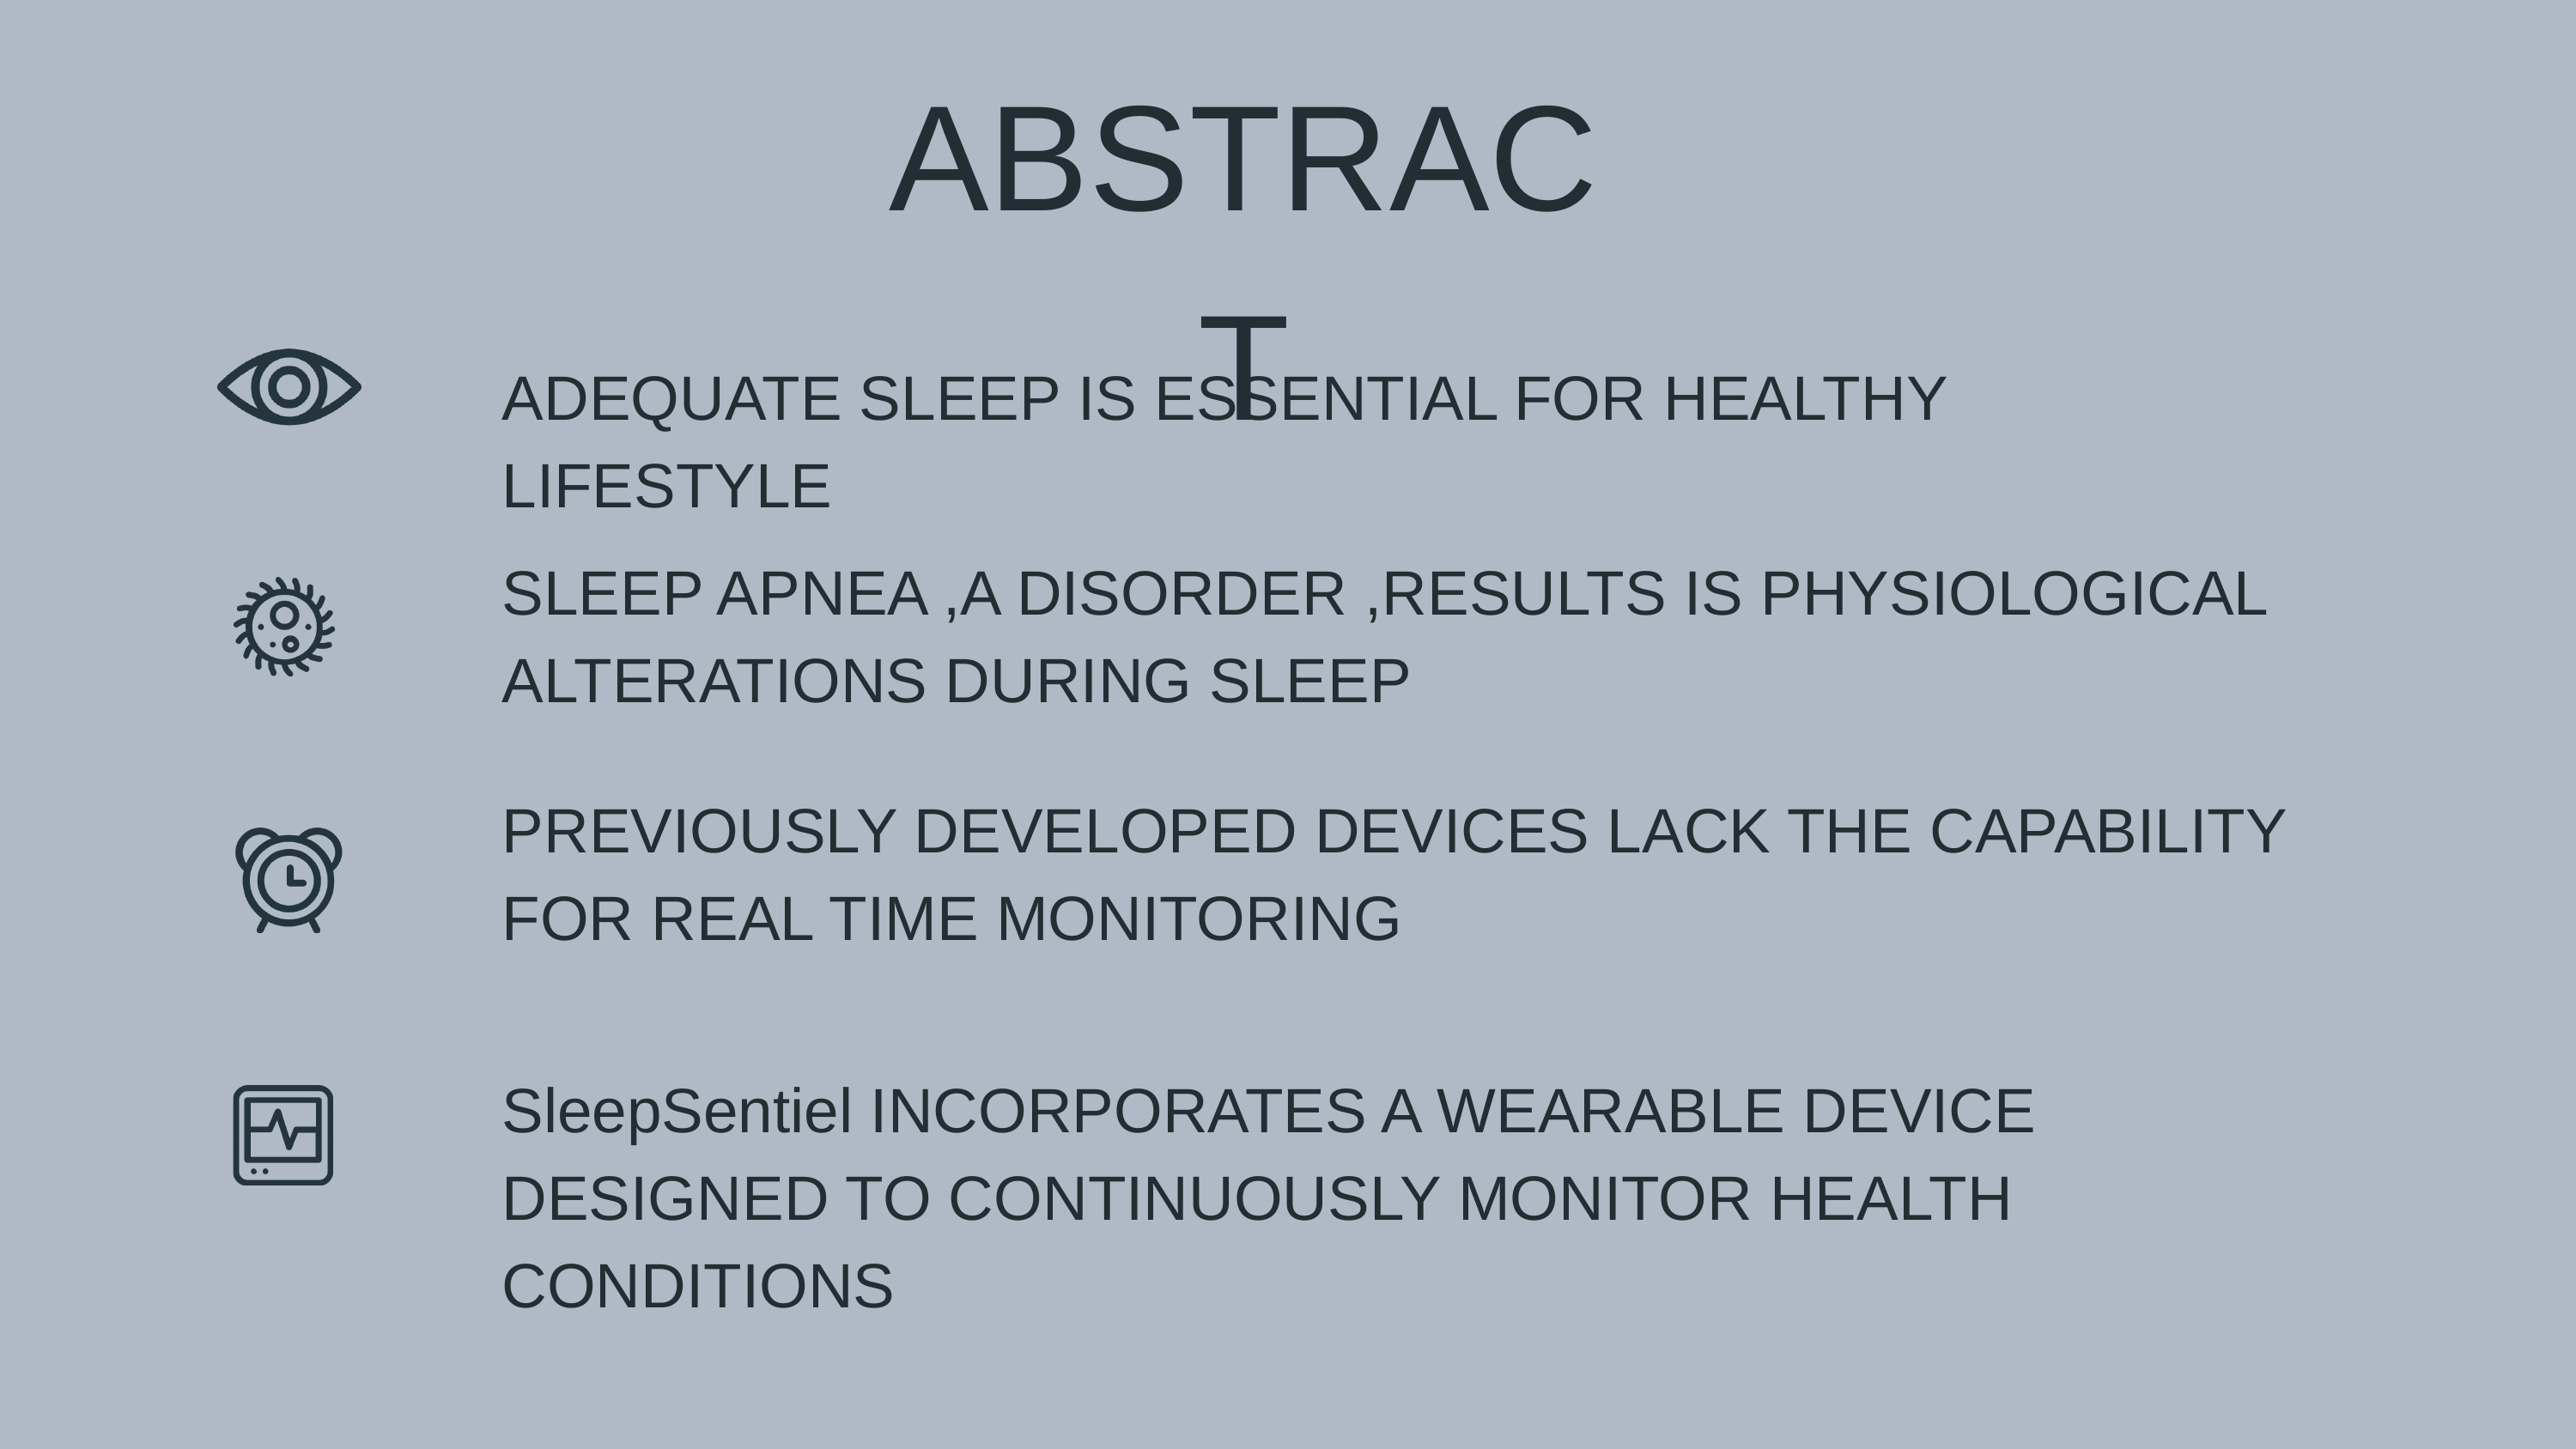

ABSTRACT
ADEQUATE SLEEP IS ESSENTIAL FOR HEALTHY LIFESTYLE

SLEEP APNEA ,A DISORDER ,RESULTS IS PHYSIOLOGICAL ALTERATIONS DURING SLEEP

PREVIOUSLY DEVELOPED DEVICES LACK THE CAPABILITY FOR REAL TIME MONITORING

SleepSentiel INCORPORATES A WEARABLE DEVICE DESIGNED TO CONTINUOUSLY MONITOR HEALTH CONDITIONS